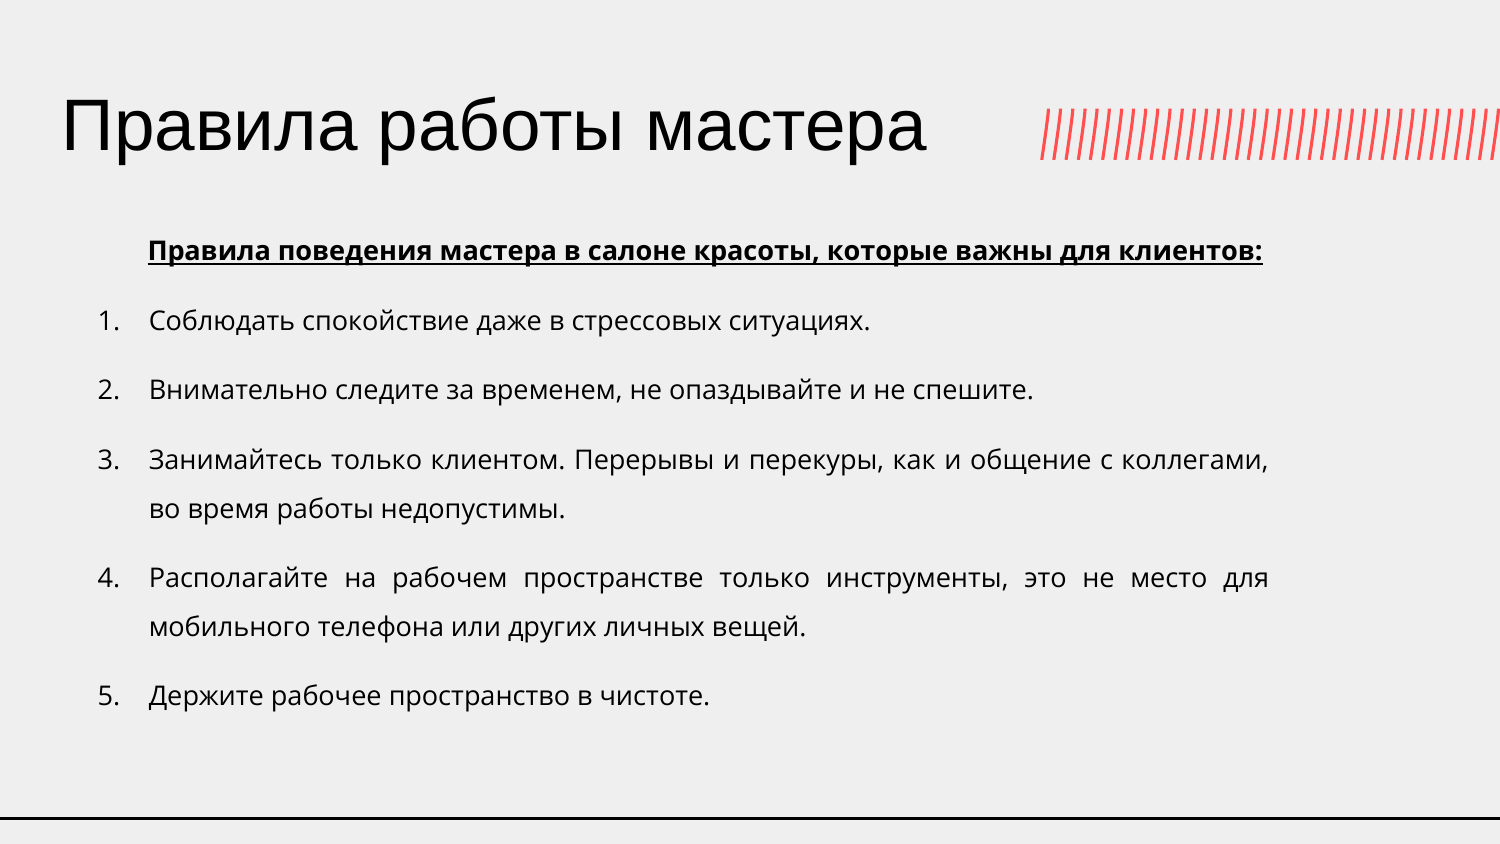

# Правила работы мастера

Правила поведения мастера в салоне красоты, которые важны для клиентов:
Соблюдать спокойствие даже в стрессовых ситуациях.
Внимательно следите за временем, не опаздывайте и не спешите.
Занимайтесь только клиентом. Перерывы и перекуры, как и общение с коллегами, во время работы недопустимы.
Располагайте на рабочем пространстве только инструменты, это не место для мобильного телефона или других личных вещей.
Держите рабочее пространство в чистоте.